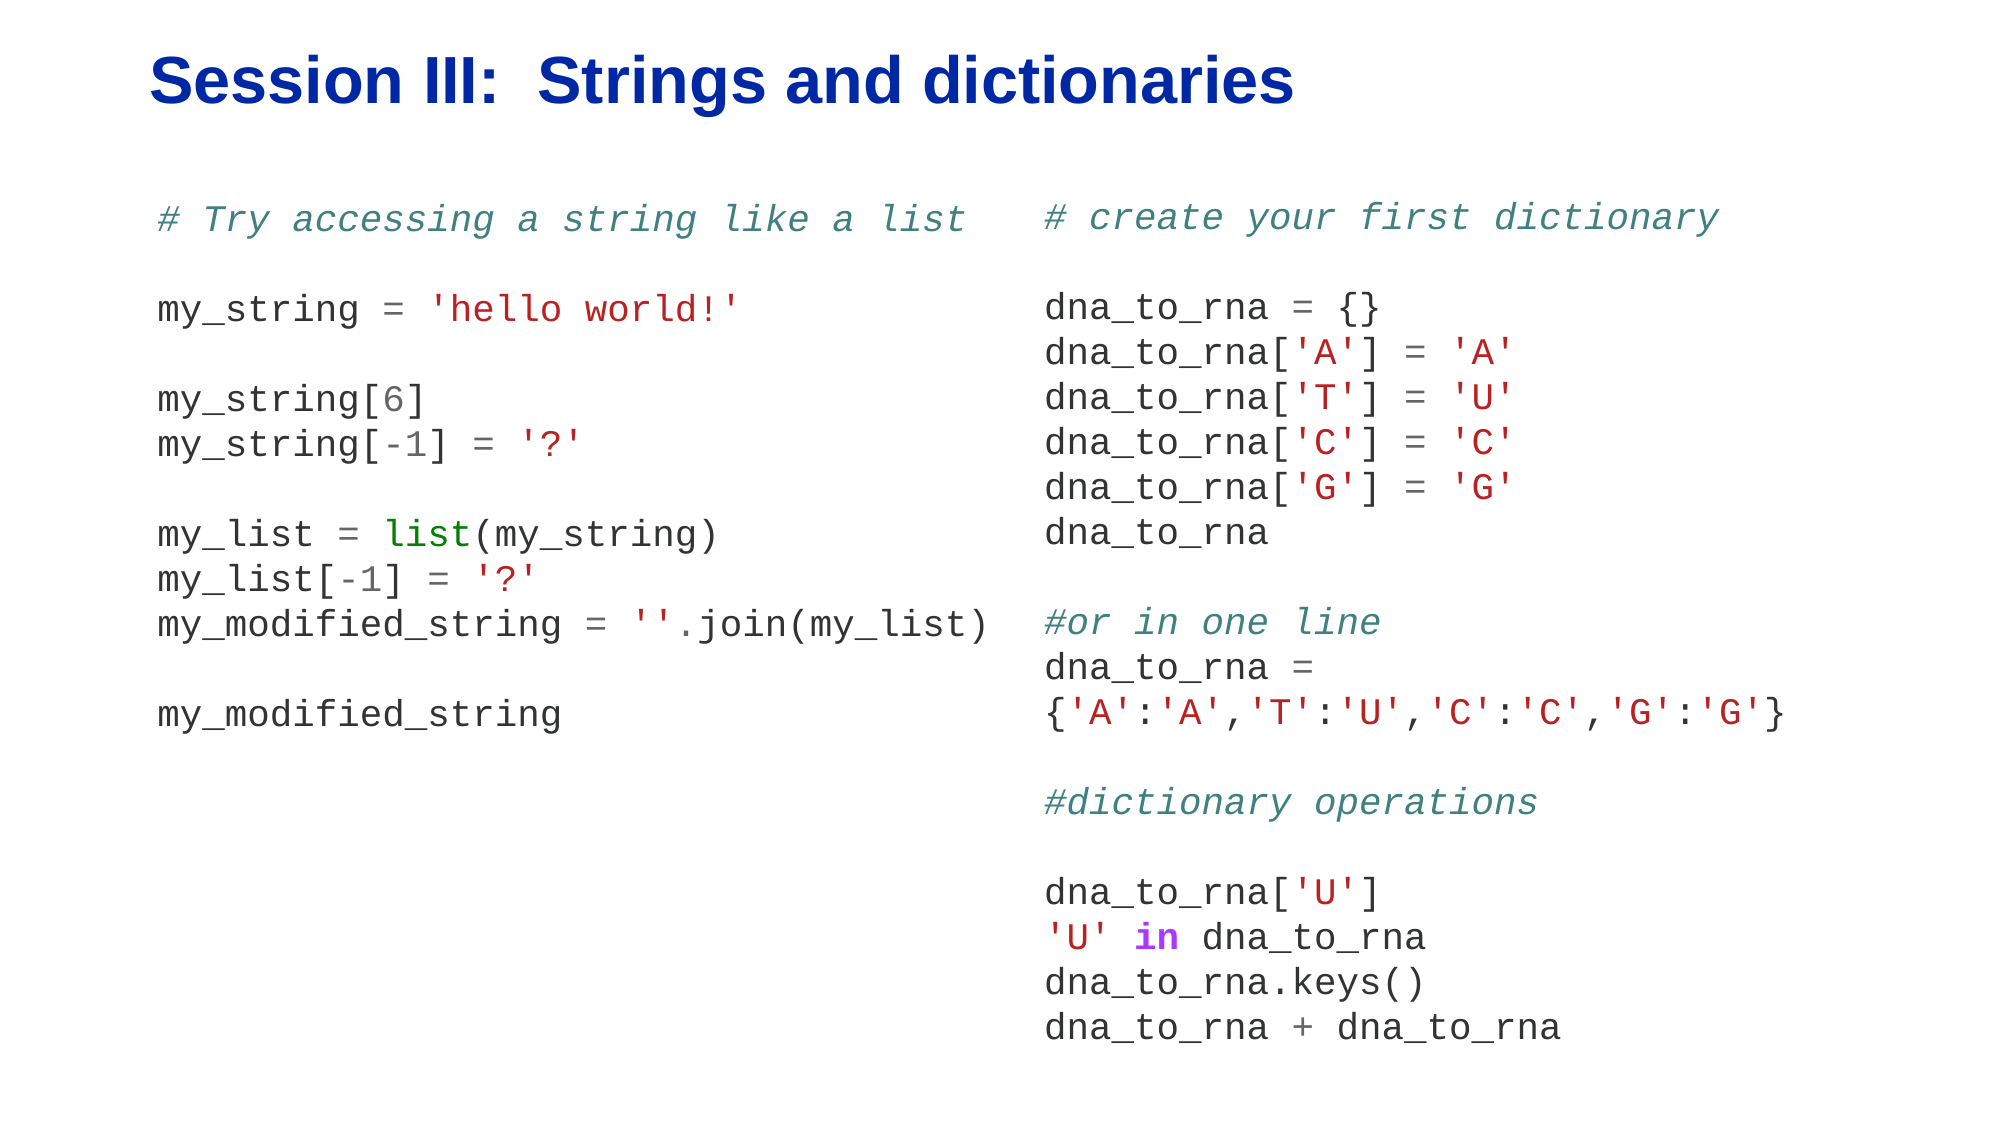

# Session III:  Strings and dictionaries
# create your first dictionary

dna_to_rna = {}
dna_to_rna['A'] = 'A'
dna_to_rna['T'] = 'U'
dna_to_rna['C'] = 'C'
dna_to_rna['G'] = 'G'
dna_to_rna

#or in one line
dna_to_rna = {'A':'A','T':'U','C':'C','G':'G'}

#dictionary operations

dna_to_rna['U']
'U' in dna_to_rna
dna_to_rna.keys()
dna_to_rna + dna_to_rna
# Try accessing a string like a list

my_string = 'hello world!'

my_string[6]
my_string[-1] = '?'

my_list = list(my_string)
my_list[-1] = '?'
my_modified_string = ''.join(my_list)

my_modified_string